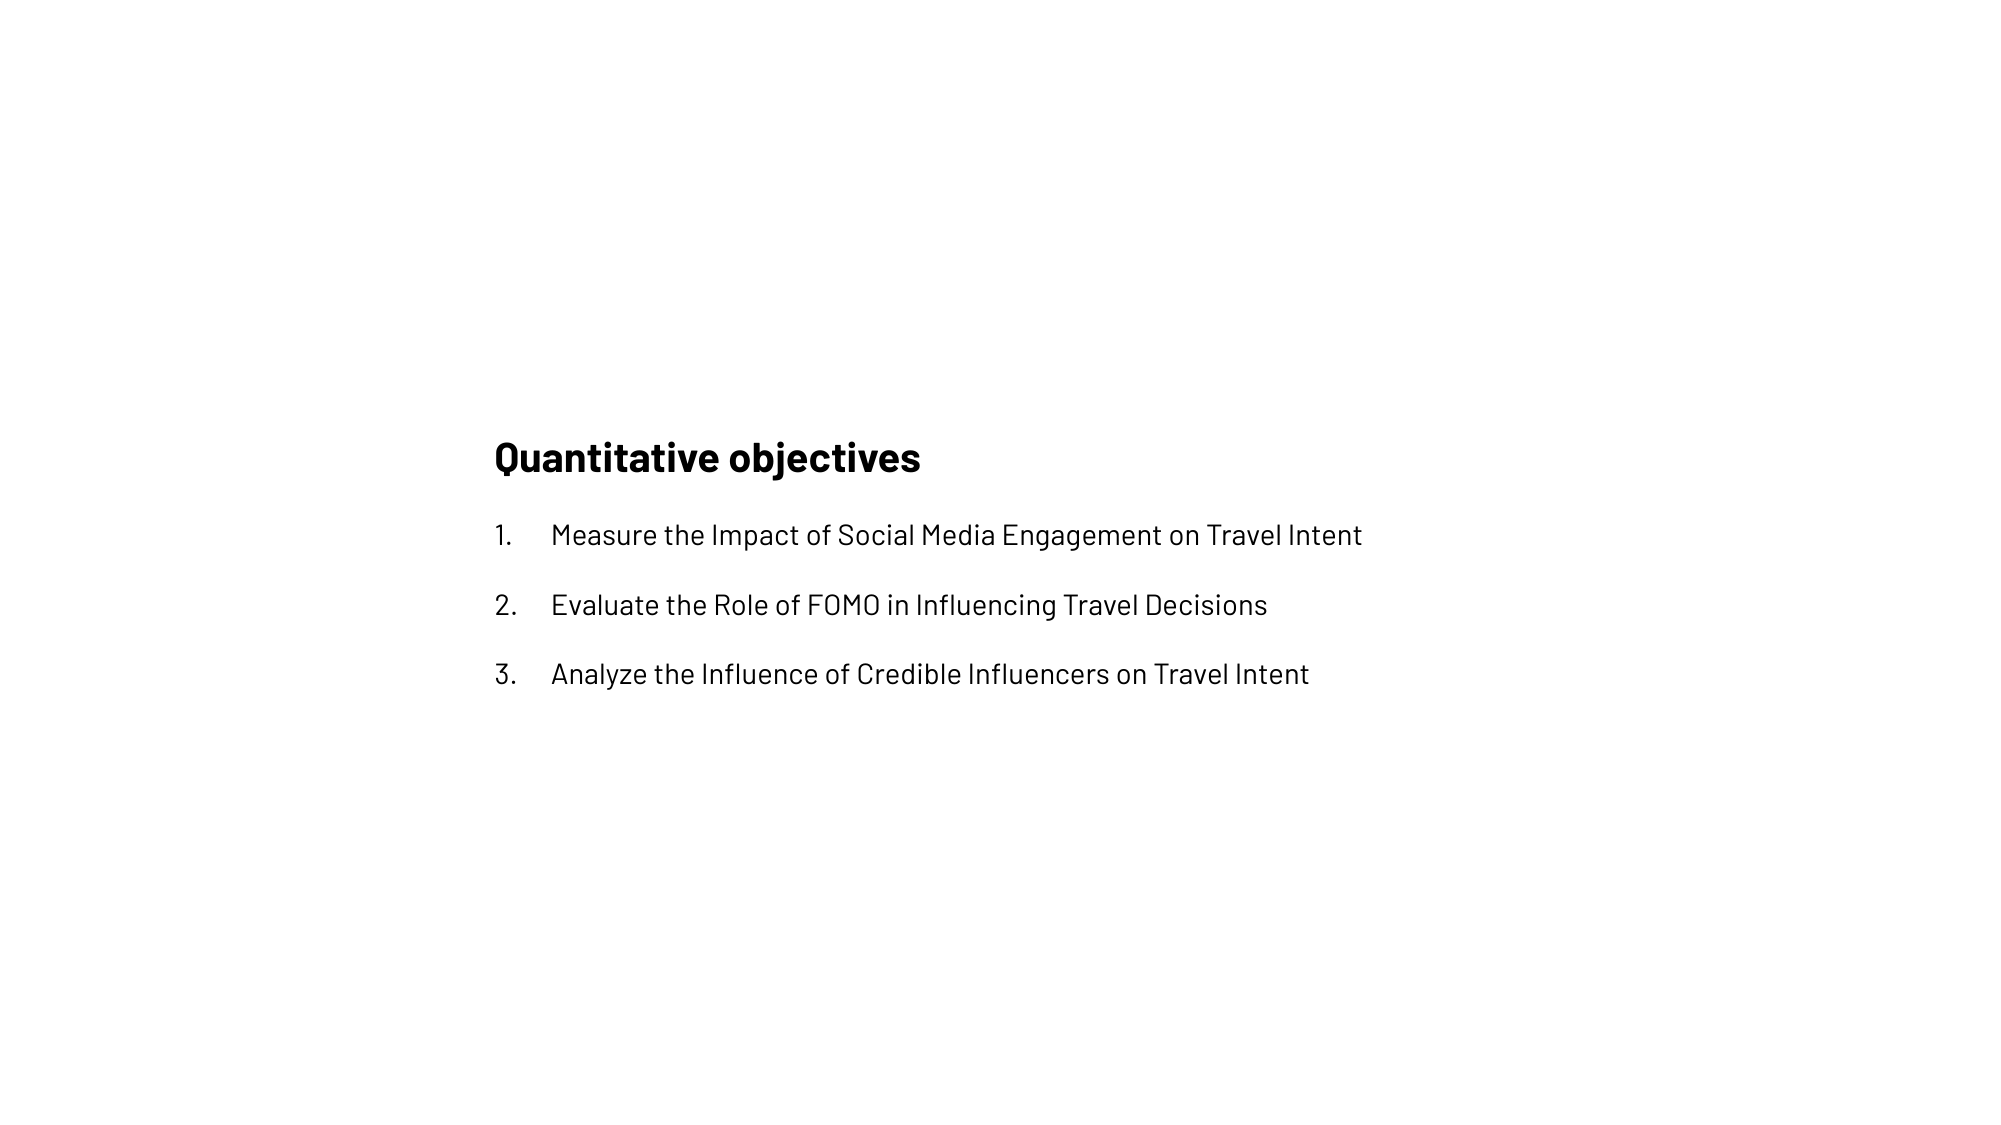

Quantitative objectives

Measure the Impact of Social Media Engagement on Travel Intent

Evaluate the Role of FOMO in Influencing Travel Decisions

Analyze the Influence of Credible Influencers on Travel Intent